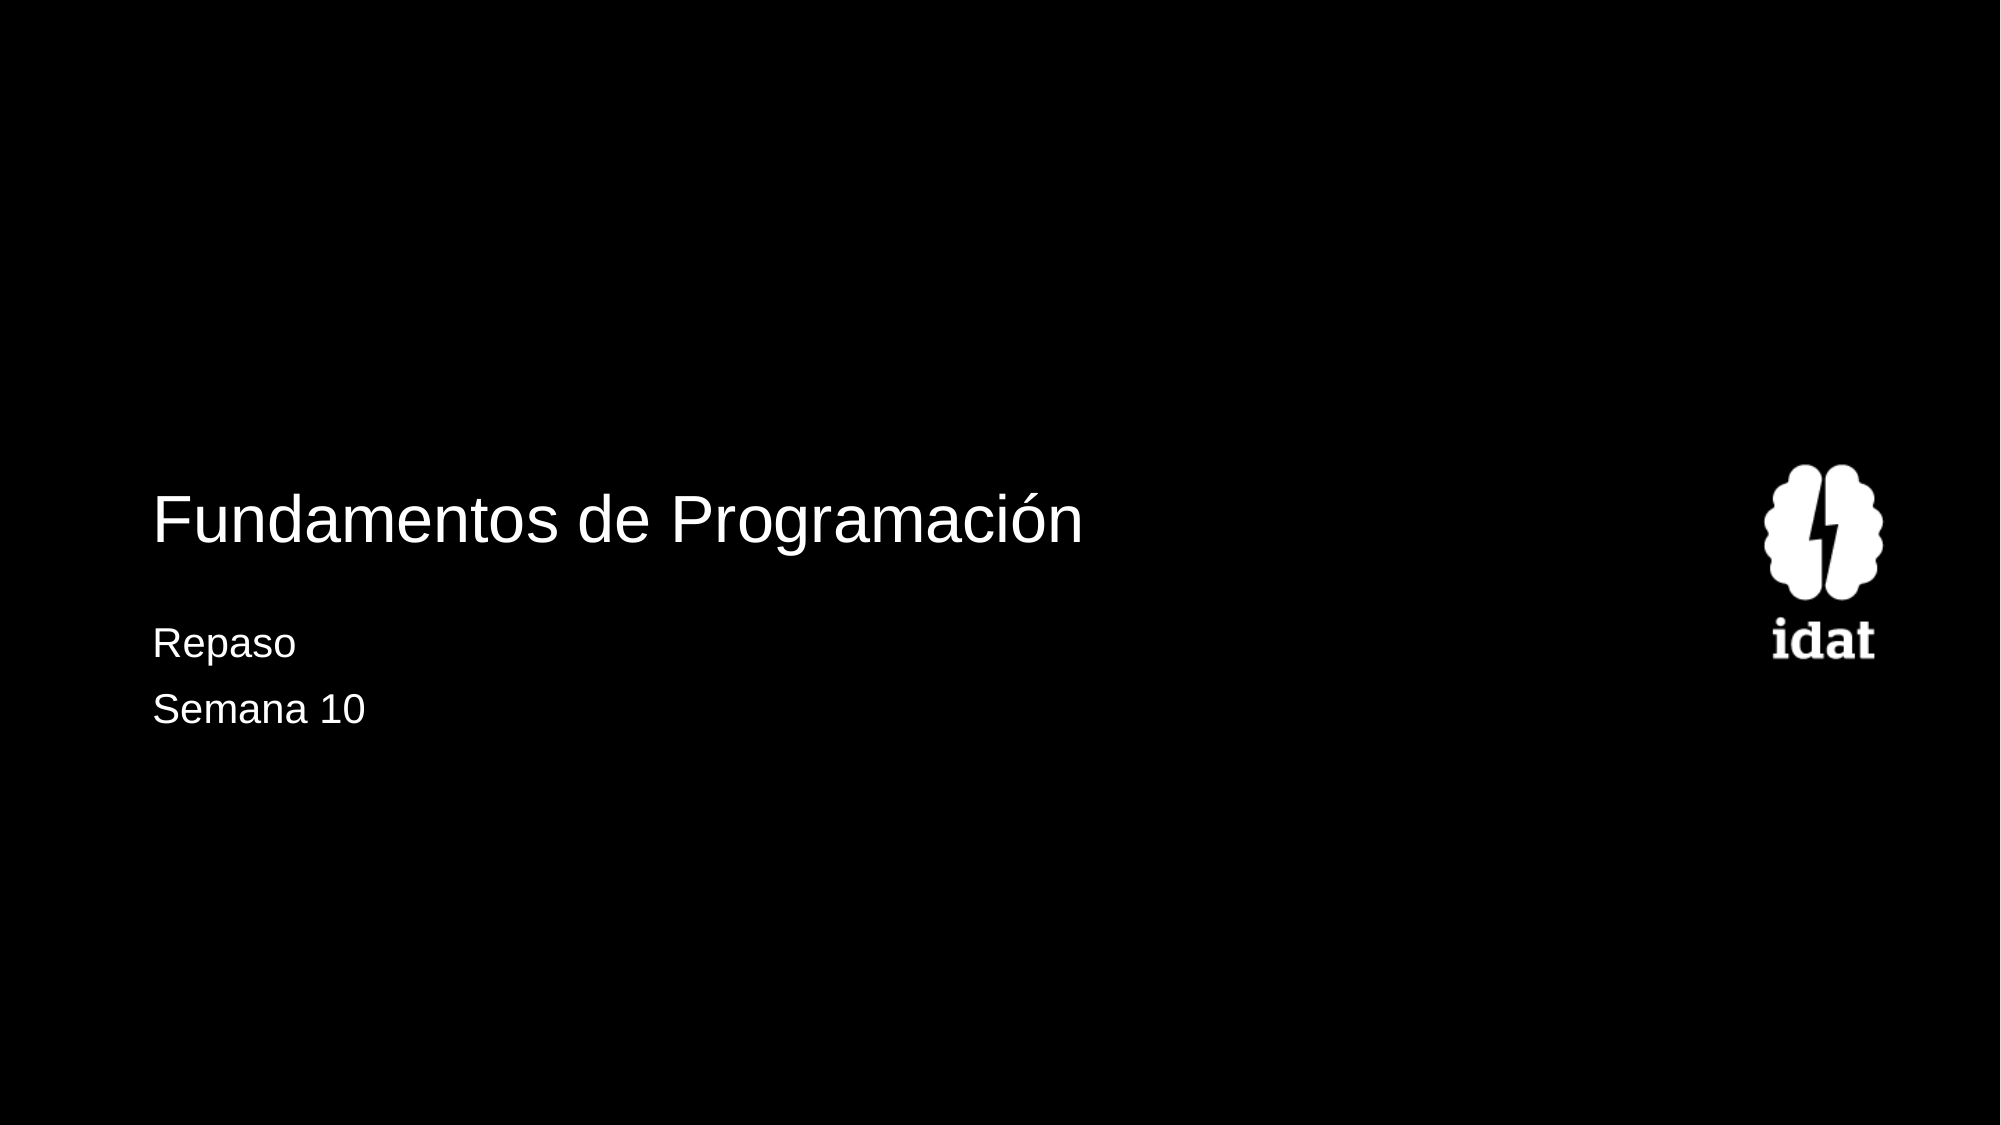

# Fundamentos de Programación
Repaso
Semana 10